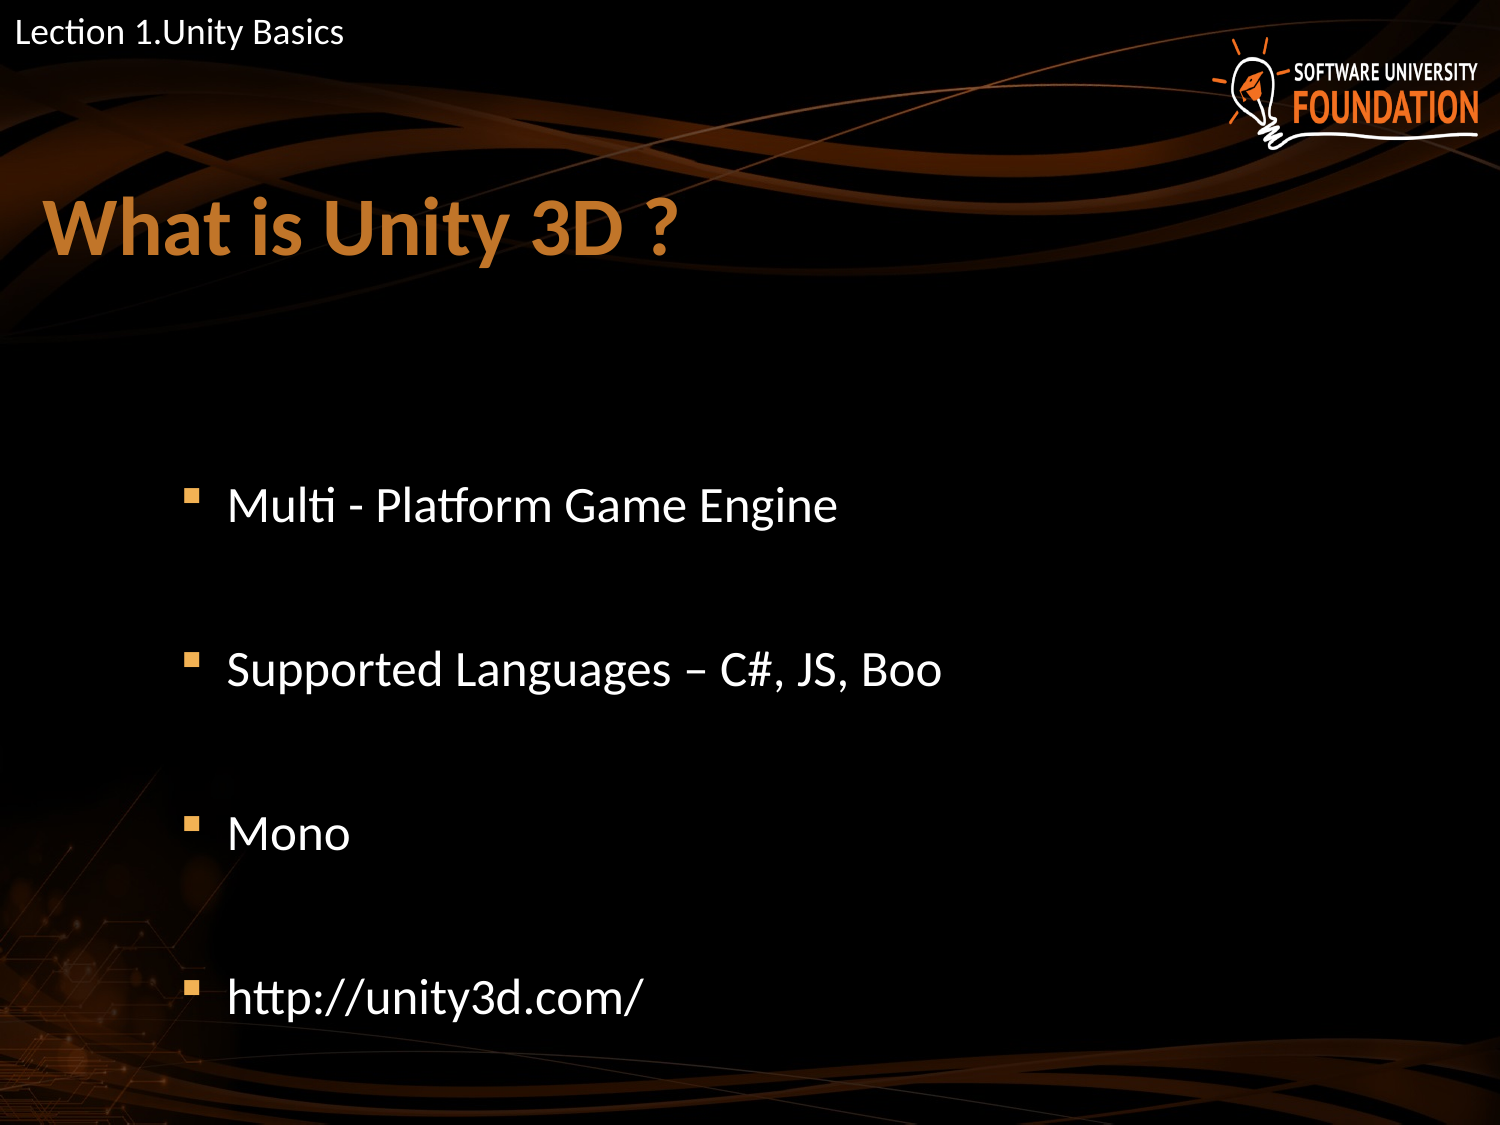

Lection 1.Unity Basics

# What is Unity 3D ?
Multi - Platform Game Engine

Supported Languages – C#, JS, Boo

Mono

http://unity3d.com/